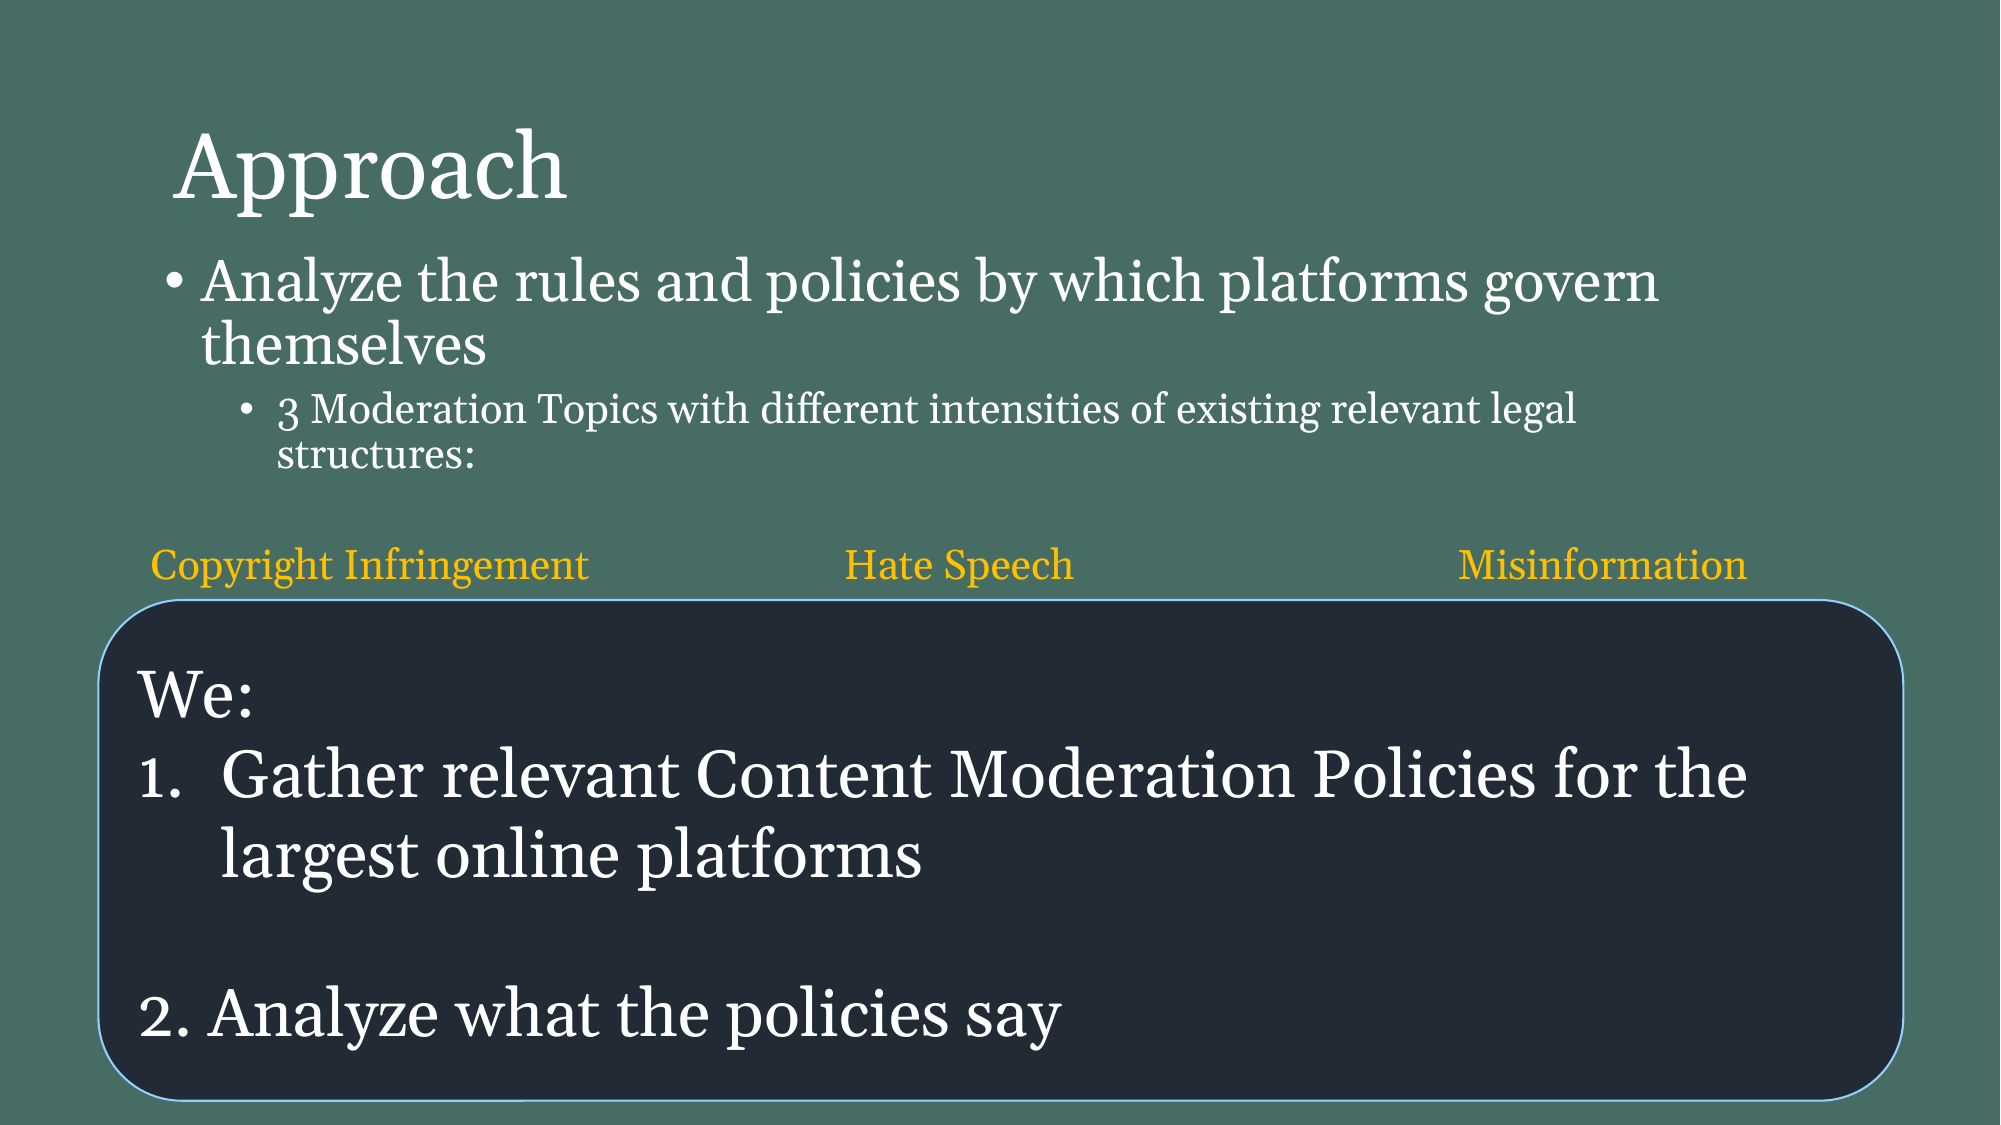

# Approach
Analyze the rules and policies by which platforms govern themselves
3 Moderation Topics with different intensities of existing relevant legal structures:
Copyright Infringement

Very Structured;
Well-established

[DMCA]

Hate Speech

Hard to distinguish;
Varies over time and place;
Impossible to define;
First Amendment exists;
Deep-rooted

[Inciting Violence]
[Anti-discrimination]
Misinformation

Sporadic edge-case laws;
No consensus on “truth”;
Lack of institutional trust;
‘Newer’ cases of global harms

[False Ads]
[Market Fraud]
[Defamation]
[Counterfeit]
We:
Gather relevant Content Moderation Policies for the largest online platforms

2. Analyze what the policies say